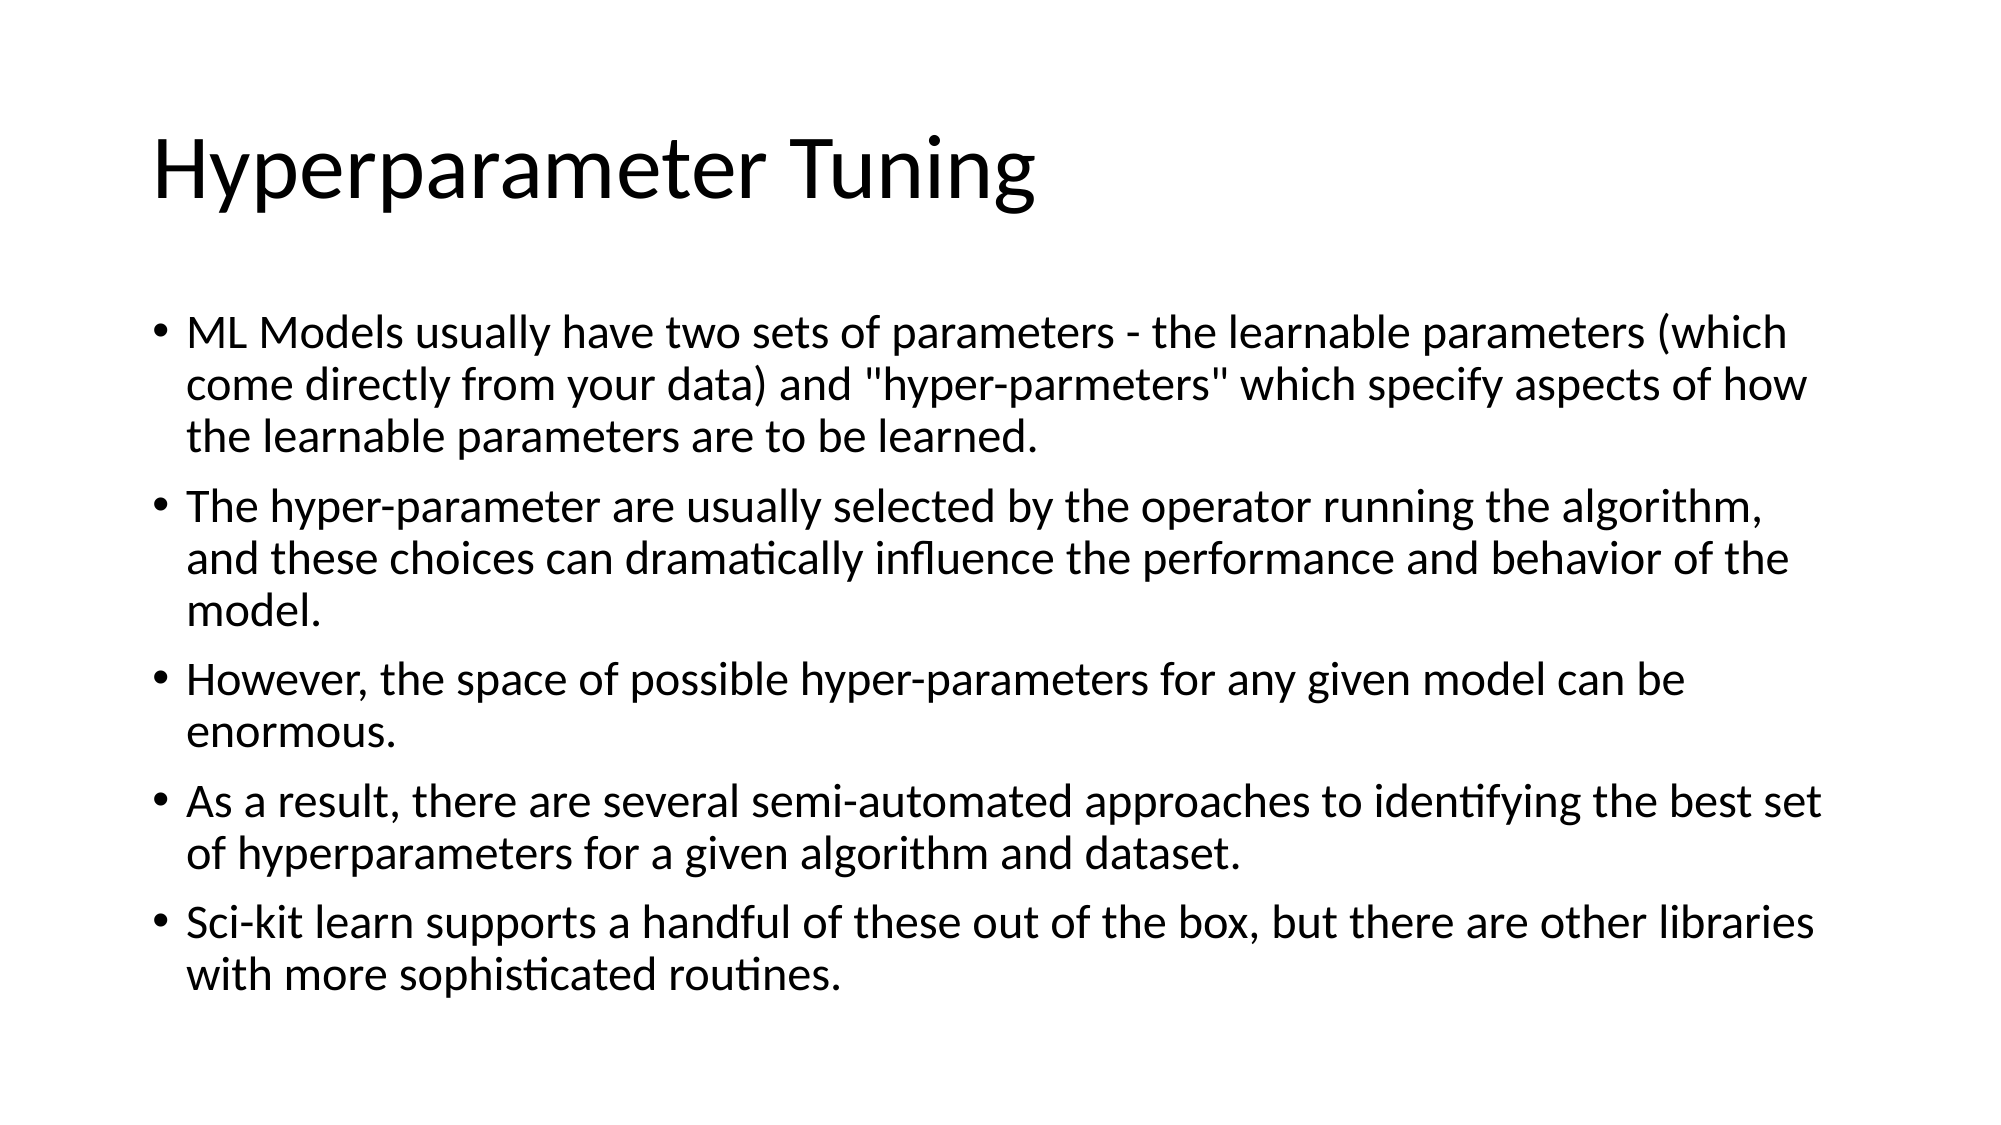

# Hyperparameter Tuning
ML Models usually have two sets of parameters - the learnable parameters (which come directly from your data) and "hyper-parmeters" which specify aspects of how the learnable parameters are to be learned.
The hyper-parameter are usually selected by the operator running the algorithm, and these choices can dramatically influence the performance and behavior of the model.
However, the space of possible hyper-parameters for any given model can be enormous.
As a result, there are several semi-automated approaches to identifying the best set of hyperparameters for a given algorithm and dataset.
Sci-kit learn supports a handful of these out of the box, but there are other libraries with more sophisticated routines.